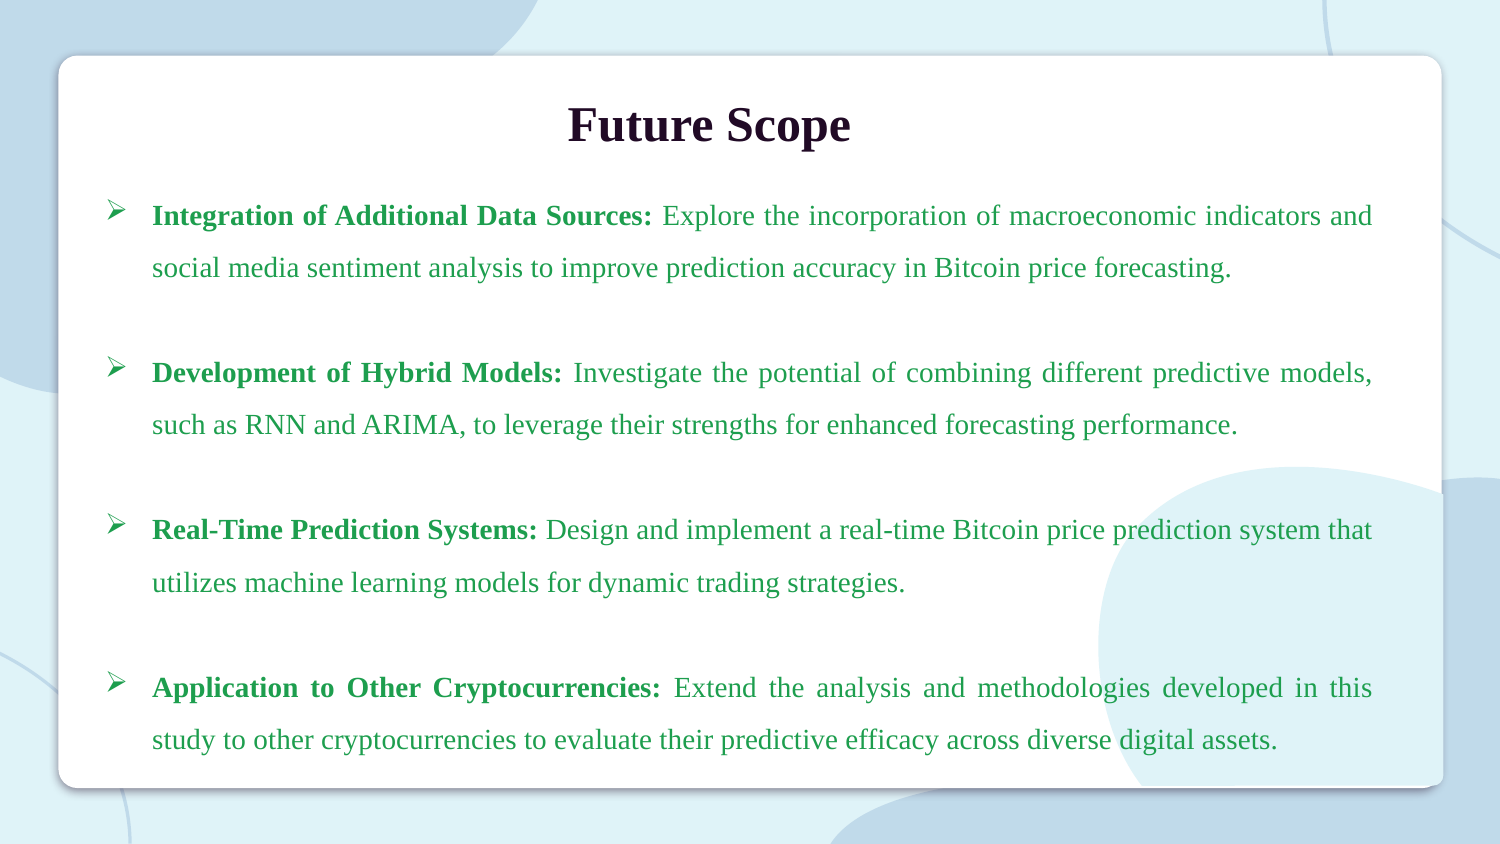

# Future Scope
Integration of Additional Data Sources: Explore the incorporation of macroeconomic indicators and social media sentiment analysis to improve prediction accuracy in Bitcoin price forecasting.

Development of Hybrid Models: Investigate the potential of combining different predictive models, such as RNN and ARIMA, to leverage their strengths for enhanced forecasting performance.

Real-Time Prediction Systems: Design and implement a real-time Bitcoin price prediction system that utilizes machine learning models for dynamic trading strategies.

Application to Other Cryptocurrencies: Extend the analysis and methodologies developed in this study to other cryptocurrencies to evaluate their predictive efficacy across diverse digital assets.